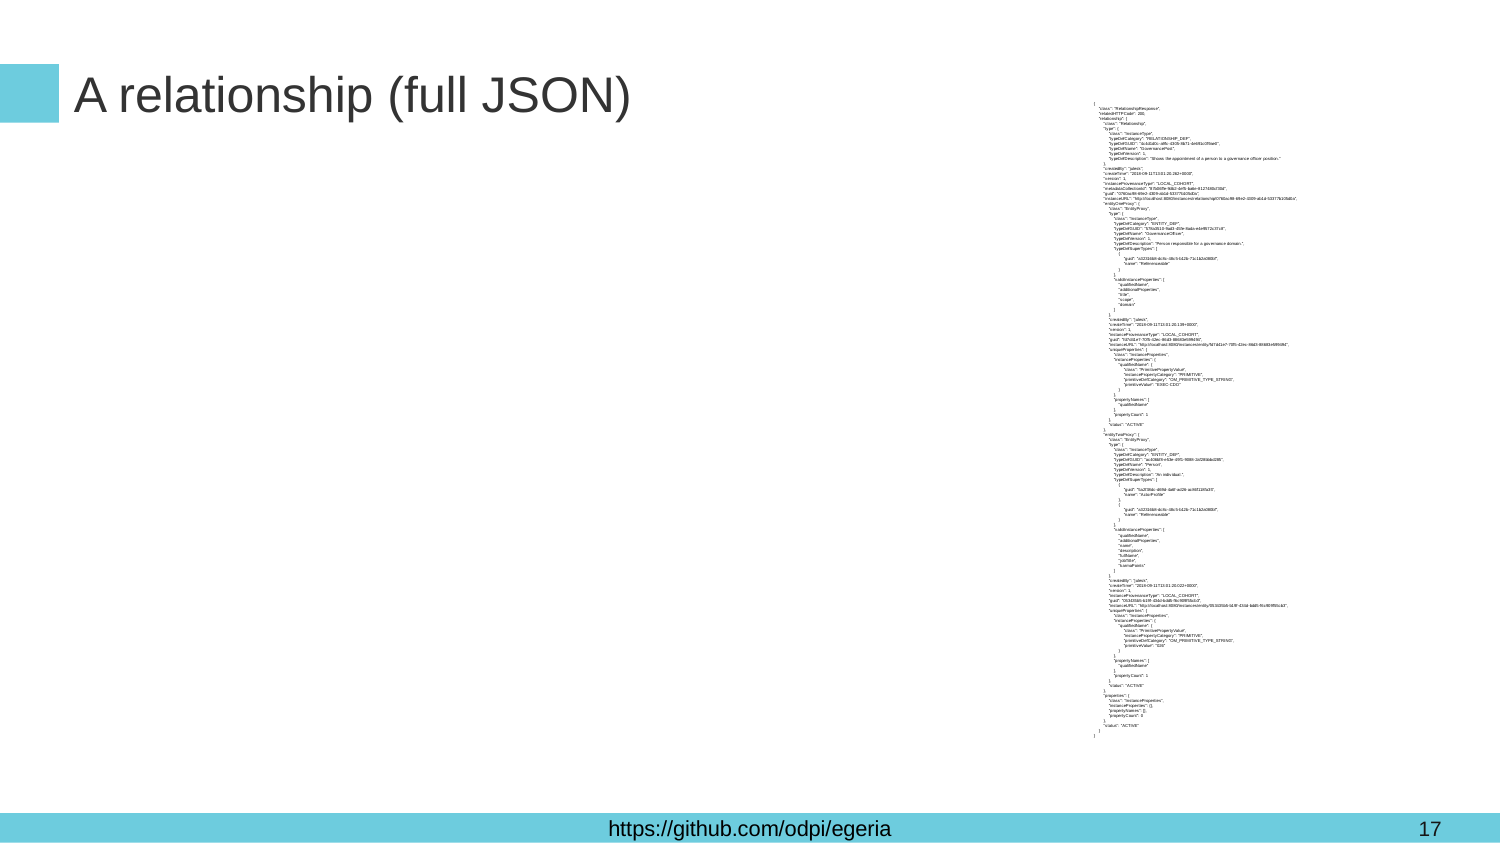

# A relationship (full JSON)
{
    "class": "RelationshipResponse",
    "relatedHTTPCode": 200,
    "relationship": {
        "class": "Relationship",
        "type": {
            "class": "InstanceType",
            "typeDefCategory": "RELATIONSHIP_DEF",
            "typeDefGUID": "4c4d1d0c-a9fc-4305-8b71-4e691c0f9ae0",
            "typeDefName": "GovernancePost",
            "typeDefVersion": 1,
            "typeDefDescription": "Shows the appointment of a person to a governance officer position."
        },
        "createdBy": "julesk",
        "createTime": "2018-09-11T13:01:20.262+0000",
        "version": 1,
        "instanceProvenanceType": "LOCAL_COHORT",
        "metadataCollectionId": "87b06ffe-9db2-4ef5-ba6e-8127480cf30d",
        "guid": "0760ac98-69e2-4309-ab1d-53377b105d0a",
        "instanceURL": "http://localhost:8080/instances/relationship/0760ac98-69e2-4309-ab1d-53377b105d0a",
        "entityOneProxy": {
            "class": "EntityProxy",
            "type": {
                "class": "InstanceType",
                "typeDefCategory": "ENTITY_DEF",
                "typeDefGUID": "578a3510-9ad3-45fe-8ada-e4e9572c37c8",
                "typeDefName": "GovernanceOfficer",
                "typeDefVersion": 1,
                "typeDefDescription": "Person responsible for a governance domain.",
                "typeDefSuperTypes": [
                    {
                        "guid": "a32316b8-dc8c-48c5-b12b-71c1b2a080bf",
                        "name": "Referenceable"
                    }
                ],
                "validInstanceProperties": [
                    "qualifiedName",
                    "additionalProperties",
                    "title",
                    "scope",
                    "domain"
                ]
            },
            "createdBy": "julesk",
            "createTime": "2018-09-11T13:01:20.139+0000",
            "version": 1,
            "instanceProvenanceType": "LOCAL_COHORT",
            "guid": "fd7d41e7-70f5-42ec-86d3-88683e599494",
            "instanceURL": "http://localhost:8080/instances/entity/fd7d41e7-70f5-42ec-86d3-88683e599494",
            "uniqueProperties": {
                "class": "InstanceProperties",
                "instanceProperties": {
                    "qualifiedName": {
                        "class": "PrimitivePropertyValue",
                        "instancePropertyCategory": "PRIMITIVE",
                        "primitiveDefCategory": "OM_PRIMITIVE_TYPE_STRING",
                        "primitiveValue": "EXEC-CDO"
                    }
                },
                "propertyNames": [
                    "qualifiedName"
                ],
                "propertyCount": 1
            },
            "status": "ACTIVE"
        },
        "entityTwoProxy": {
            "class": "EntityProxy",
            "type": {
                "class": "InstanceType",
                "typeDefCategory": "ENTITY_DEF",
                "typeDefGUID": "ac406bf8-e53e-49f1-9088-2af28bbbd285",
                "typeDefName": "Person",
                "typeDefVersion": 1,
                "typeDefDescription": "An individual.",
                "typeDefSuperTypes": [
                    {
                        "guid": "5a2f38dc-d69d-4a6f-ad26-ac86f118fa35",
                        "name": "ActorProfile"
                    },
                    {
                        "guid": "a32316b8-dc8c-48c5-b12b-71c1b2a080bf",
                        "name": "Referenceable"
                    }
                ],
                "validInstanceProperties": [
                    "qualifiedName",
                    "additionalProperties",
                    "name",
                    "description",
                    "fullName",
                    "jobTitle",
                    "karmaPoints"
                ]
            },
            "createdBy": "julesk",
            "createTime": "2018-09-11T13:01:20.022+0000",
            "version": 1,
            "instanceProvenanceType": "LOCAL_COHORT",
            "guid": "053435b5-b19f-434d-bdd5-f6c909f55cb3",
            "instanceURL": "http://localhost:8080/instances/entity/053435b5-b19f-434d-bdd5-f6c909f55cb3",
            "uniqueProperties": {
                "class": "InstanceProperties",
                "instanceProperties": {
                    "qualifiedName": {
                        "class": "PrimitivePropertyValue",
                        "instancePropertyCategory": "PRIMITIVE",
                        "primitiveDefCategory": "OM_PRIMITIVE_TYPE_STRING",
                        "primitiveValue": "026"
                    }
                },
                "propertyNames": [
                    "qualifiedName"
                ],
                "propertyCount": 1
            },
            "status": "ACTIVE"
        },
        "properties": {
            "class": "InstanceProperties",
            "instanceProperties": {},
            "propertyNames": [],
            "propertyCount": 0
        },
        "status": "ACTIVE"
    }
}
17